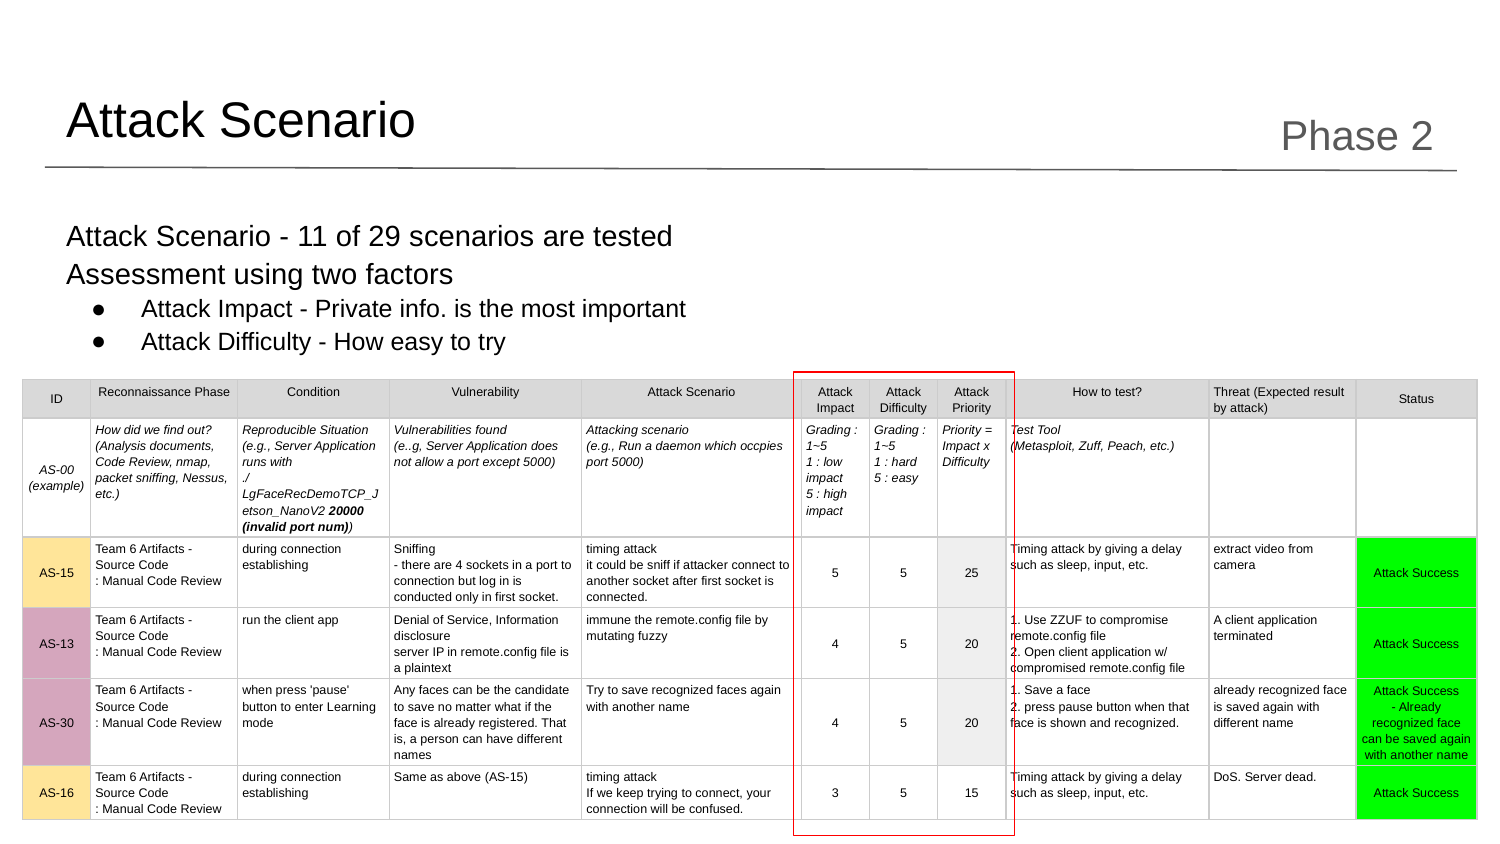

# Attack Scenario
Phase 2
Attack Scenario - 11 of 29 scenarios are tested
Assessment using two factors
Attack Impact - Private info. is the most important
Attack Difficulty - How easy to try

| ID | Reconnaissance Phase | Condition | Vulnerability | Attack Scenario | Attack Impact | Attack Difficulty | Attack Priority | How to test? | Threat (Expected result by attack) | Status |
| --- | --- | --- | --- | --- | --- | --- | --- | --- | --- | --- |
| AS-00 (example) | How did we find out? (Analysis documents, Code Review, nmap, packet sniffing, Nessus, etc.) | Reproducible Situation (e.g., Server Application runs with ./LgFaceRecDemoTCP\_Jetson\_NanoV2 20000 (invalid port num)) | Vulnerabilities found (e..g, Server Application does not allow a port except 5000) | Attacking scenario (e.g., Run a daemon which occpies port 5000) | Grading : 1~5 1 : low impact 5 : high impact | Grading : 1~5 1 : hard 5 : easy | Priority = Impact x Difficulty | Test Tool (Metasploit, Zuff, Peach, etc.) |  |  |
| AS-15 | Team 6 Artifacts - Source Code : Manual Code Review | during connection establishing | Sniffing - there are 4 sockets in a port to connection but log in is conducted only in first socket. | timing attack it could be sniff if attacker connect to another socket after first socket is connected. | 5 | 5 | 25 | Timing attack by giving a delay such as sleep, input, etc. | extract video from camera | Attack Success |
| AS-13 | Team 6 Artifacts - Source Code : Manual Code Review | run the client app | Denial of Service, Information disclosure server IP in remote.config file is a plaintext | immune the remote.config file by mutating fuzzy | 4 | 5 | 20 | 1. Use ZZUF to compromise remote.config file 2. Open client application w/ compromised remote.config file | A client application terminated | Attack Success |
| AS-30 | Team 6 Artifacts - Source Code : Manual Code Review | when press 'pause' button to enter Learning mode | Any faces can be the candidate to save no matter what if the face is already registered. That is, a person can have different names | Try to save recognized faces again with another name | 4 | 5 | 20 | 1. Save a face 2. press pause button when that face is shown and recognized. | already recognized face is saved again with different name | Attack Success - Already recognized face can be saved again with another name |
| AS-16 | Team 6 Artifacts - Source Code : Manual Code Review | during connection establishing | Same as above (AS-15) | timing attack If we keep trying to connect, your connection will be confused. | 3 | 5 | 15 | Timing attack by giving a delay such as sleep, input, etc. | DoS. Server dead. | Attack Success |
22